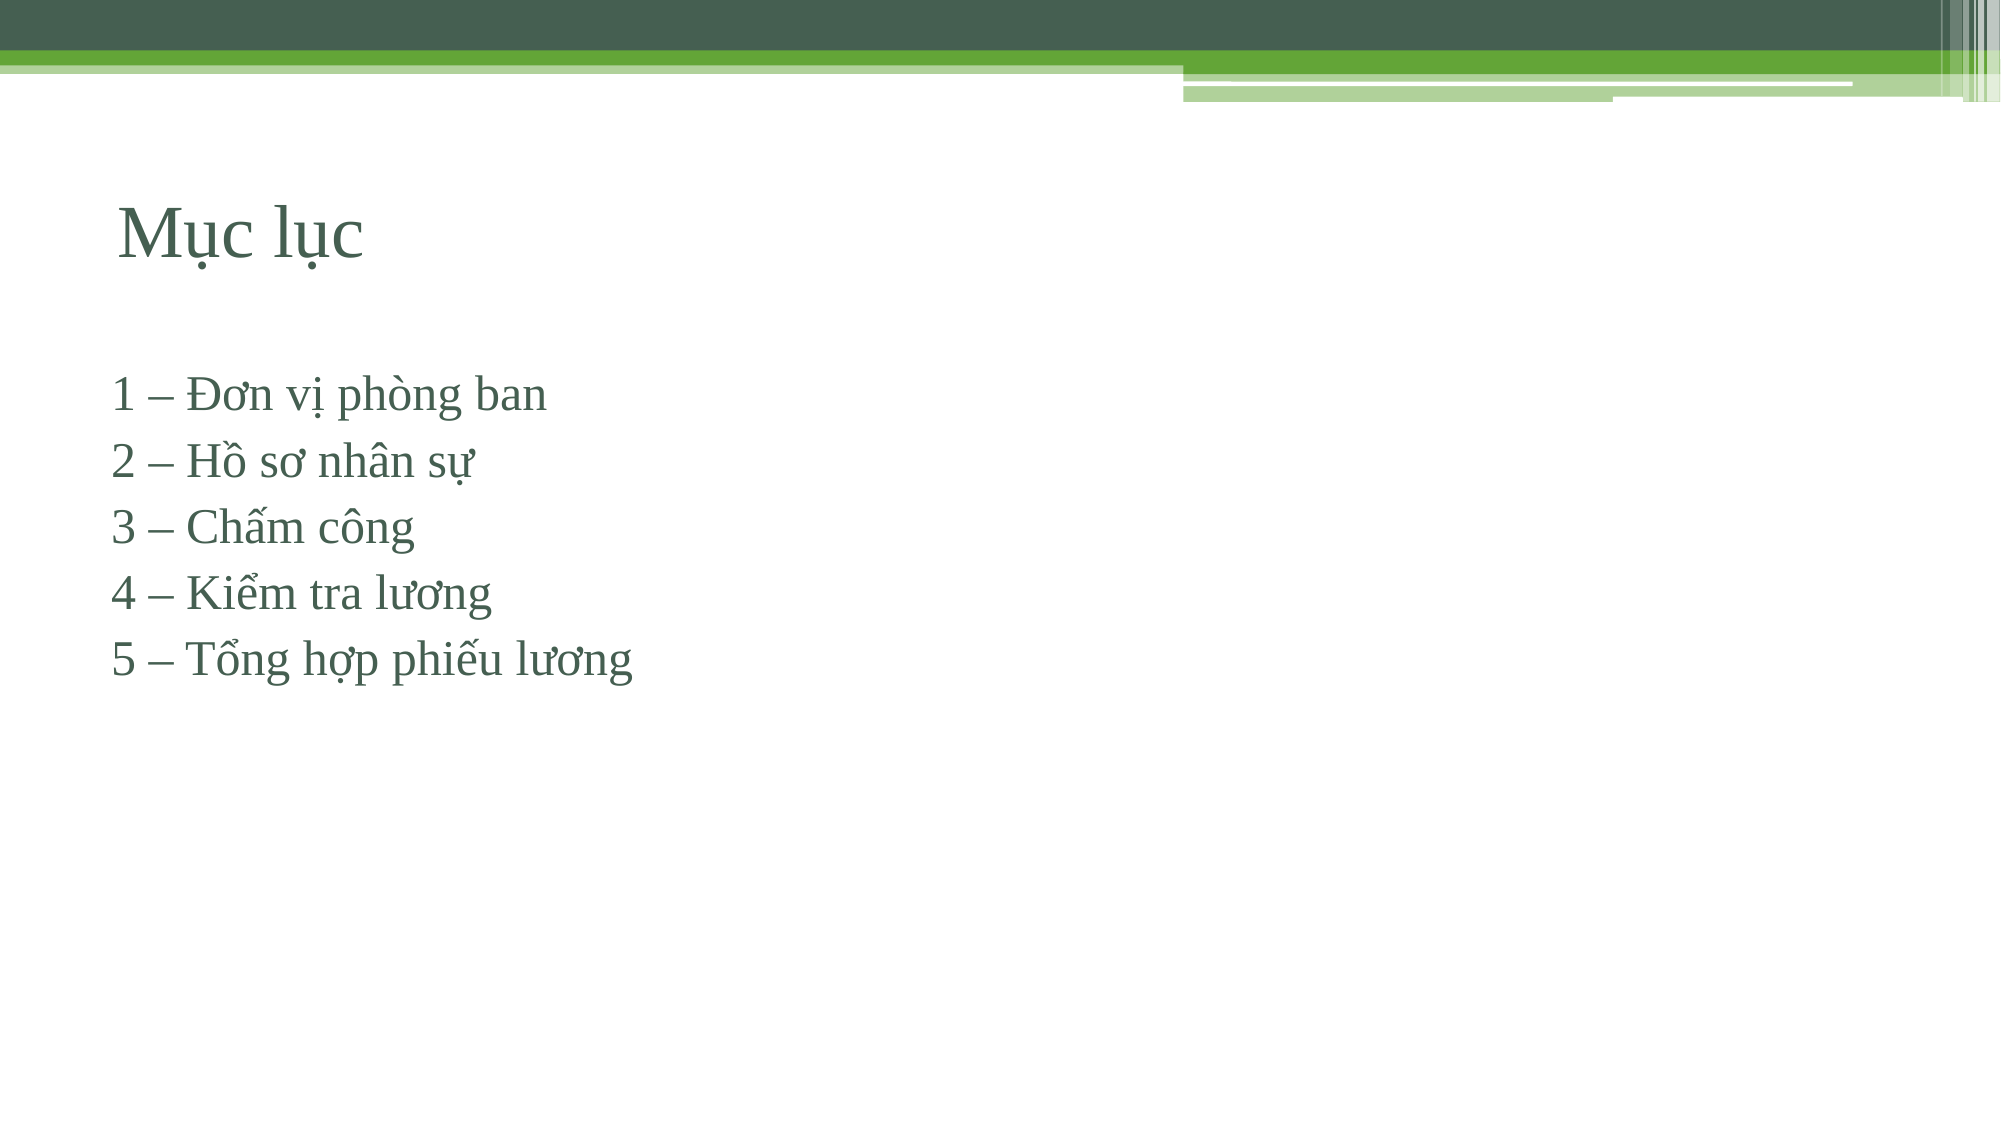

# Mục lục

1 – Đơn vị phòng ban
2 – Hồ sơ nhân sự
3 – Chấm công
4 – Kiểm tra lương
5 – Tổng hợp phiếu lương